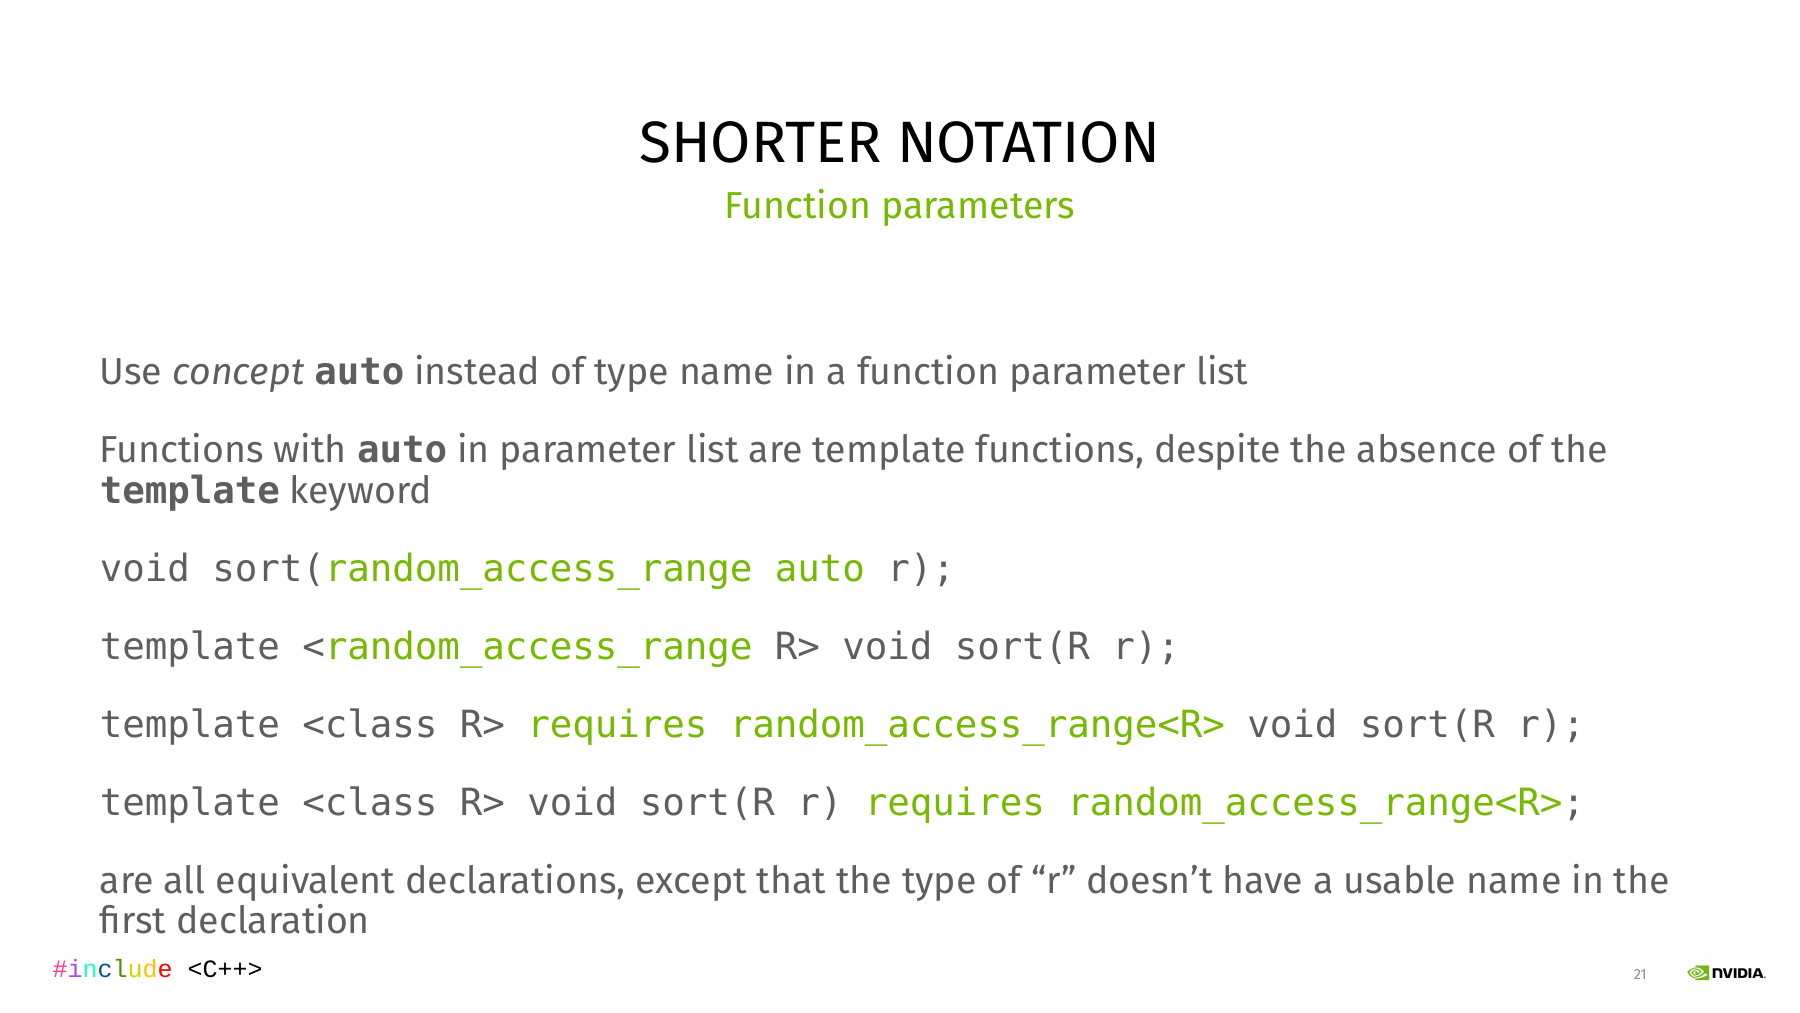

# Shorter notation
Function parameters
Use concept auto instead of type name in a function parameter list
Functions with auto in parameter list are template functions, despite the absence of the template keyword
void sort(random_access_range auto r);
template <random_access_range R> void sort(R r);
template <class R> requires random_access_range<R> void sort(R r);
template <class R> void sort(R r) requires random_access_range<R>;
are all equivalent declarations, except that the type of “r” doesn’t have a usable name in the first declaration